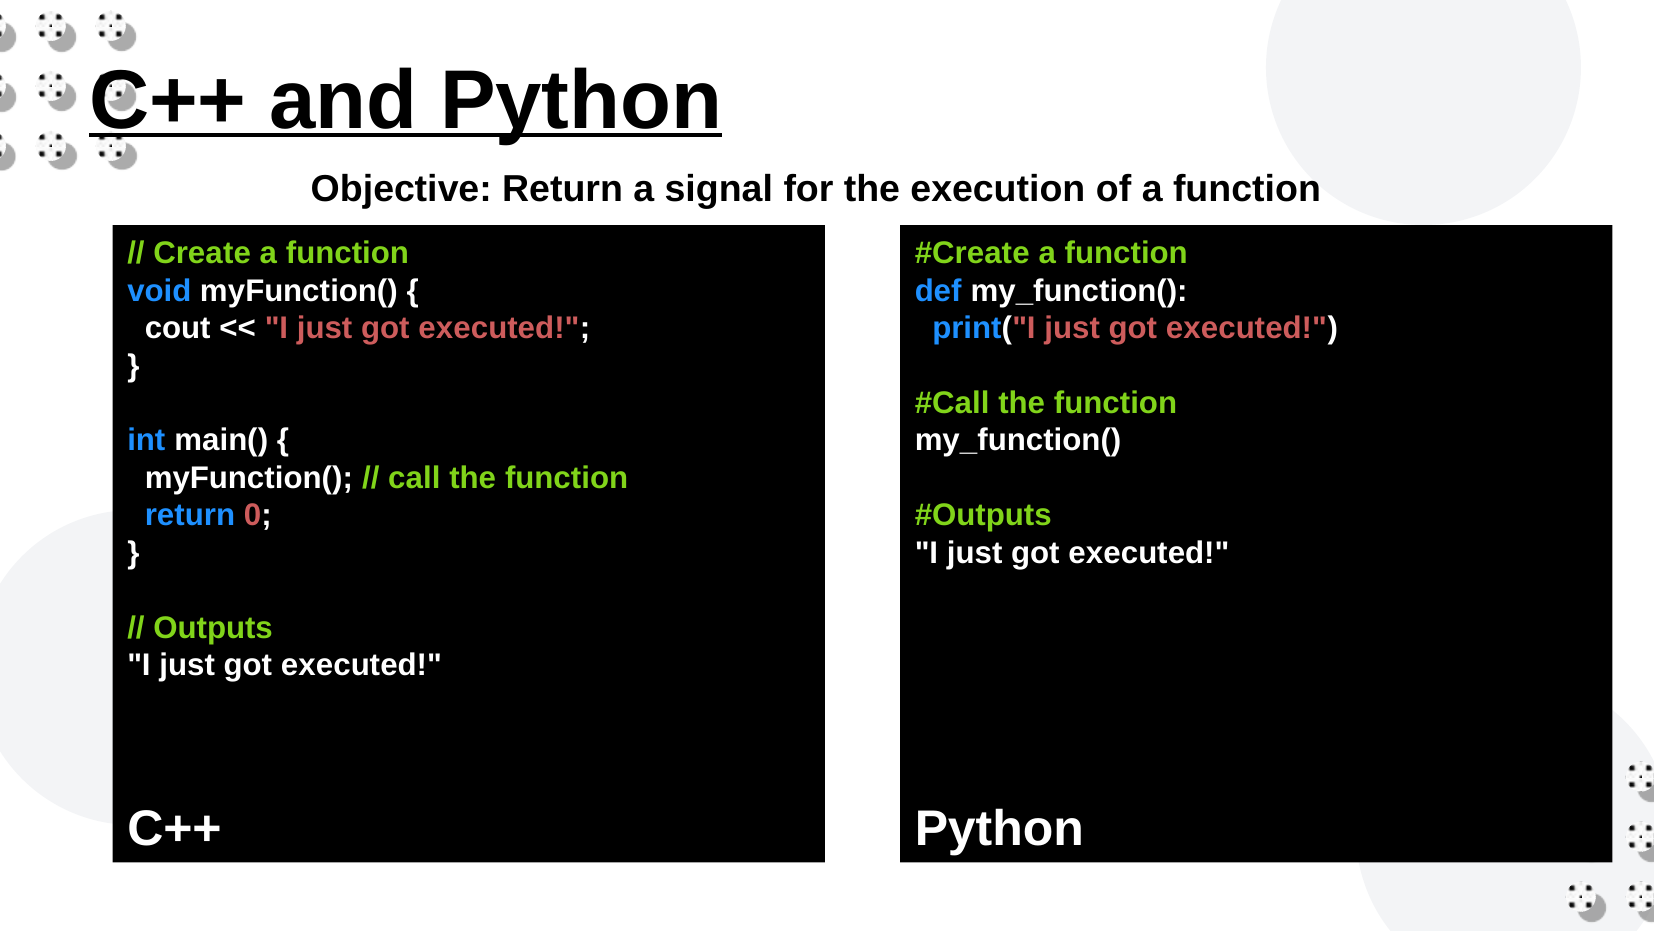

C++ and Python
Objective: Return a signal for the execution of a function
// Create a function
void myFunction() {
  cout << "I just got executed!";
}

int main() {
  myFunction(); // call the function
  return 0;
}

// Outputs
"I just got executed!"
#Create a function
def my_function():
  print("I just got executed!")

#Call the function
my_function()

#Outputs
"I just got executed!"
C++
Python